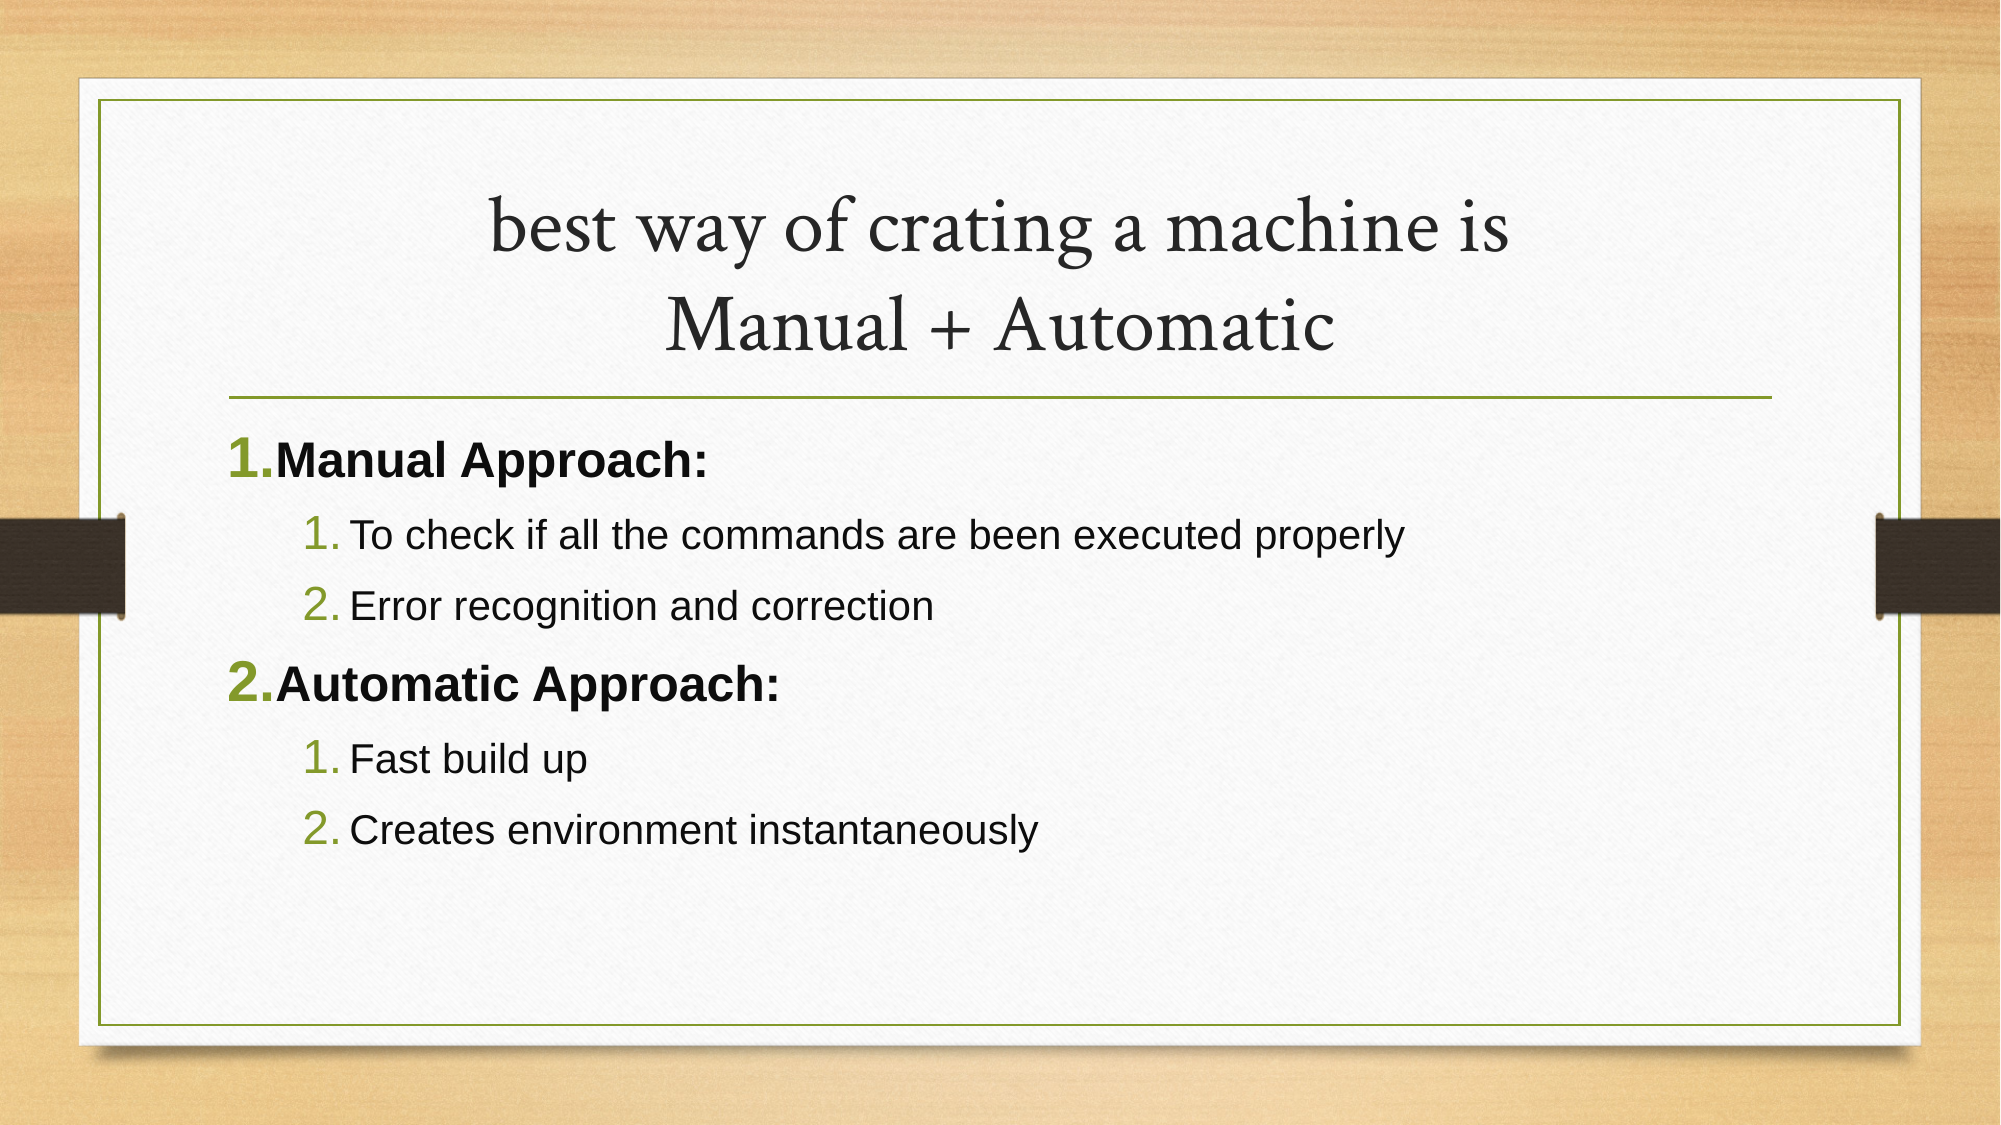

# best way of crating a machine is Manual + Automatic
Manual Approach:
To check if all the commands are been executed properly
Error recognition and correction
Automatic Approach:
Fast build up
Creates environment instantaneously